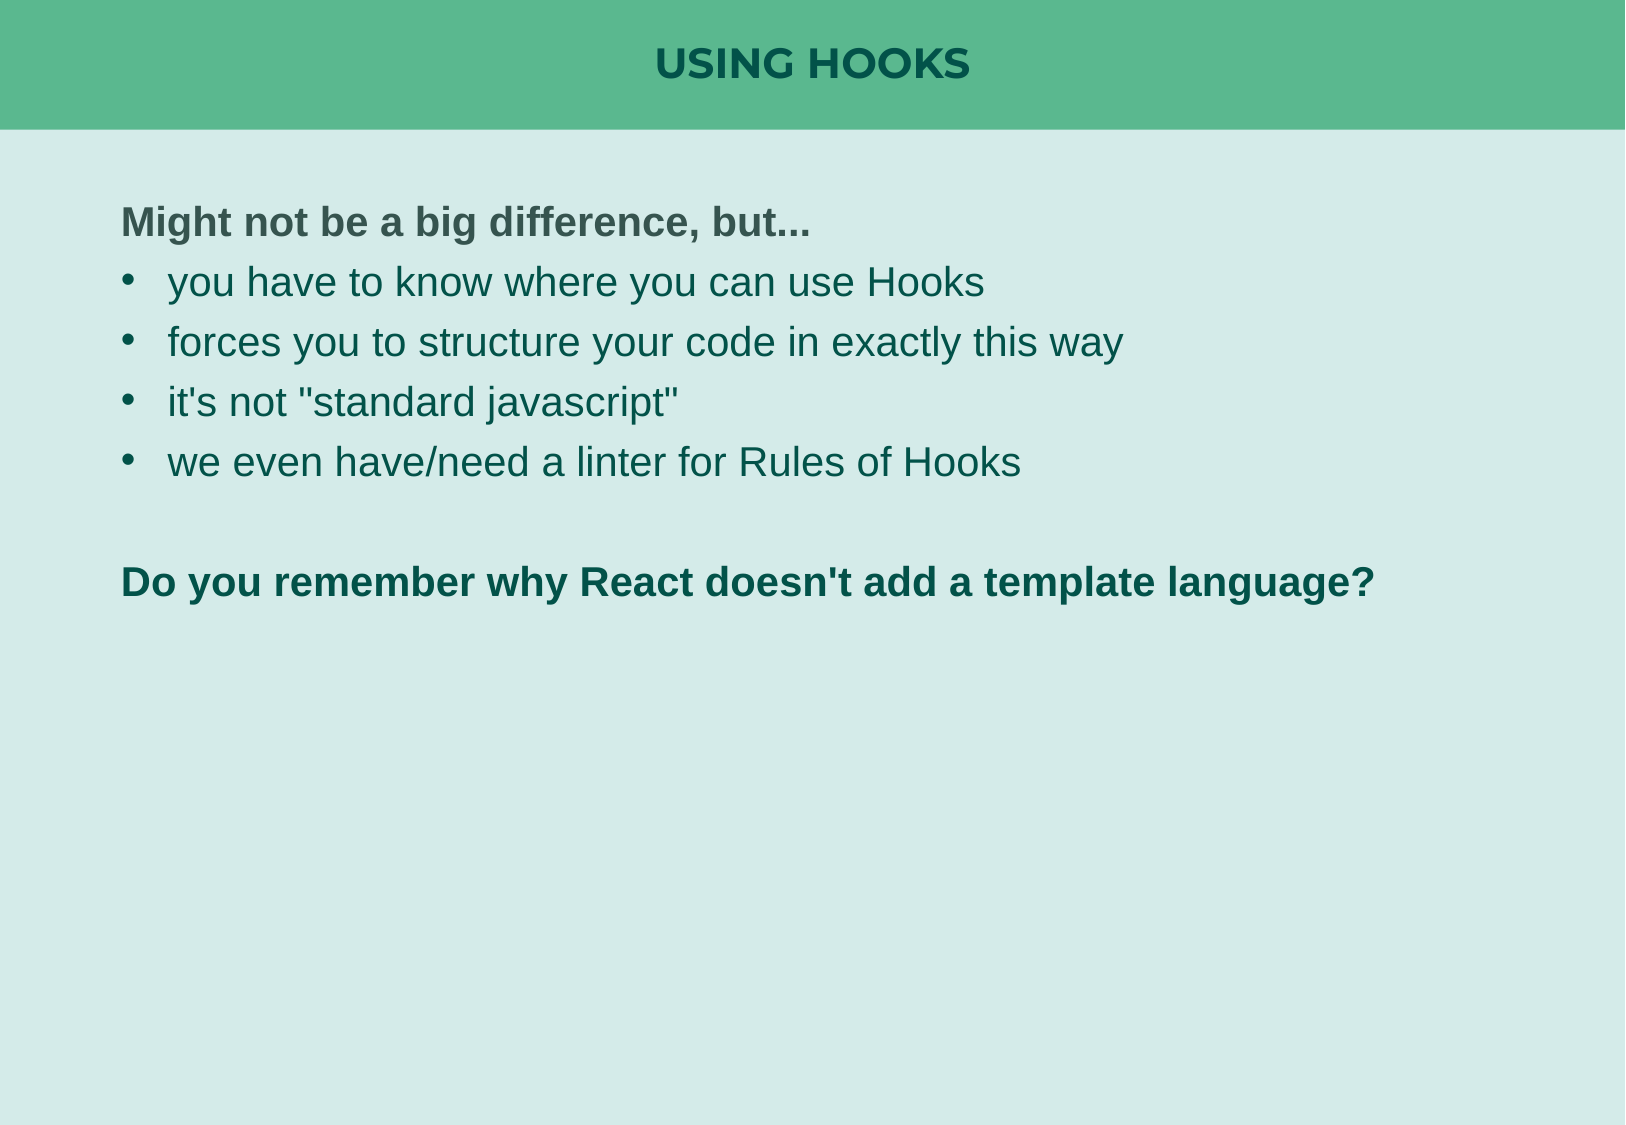

# using hooks
Might not be a big difference, but...
you have to know where you can use Hooks
forces you to structure your code in exactly this way
it's not "standard javascript"
we even have/need a linter for Rules of Hooks

Do you remember why React doesn't add a template language?